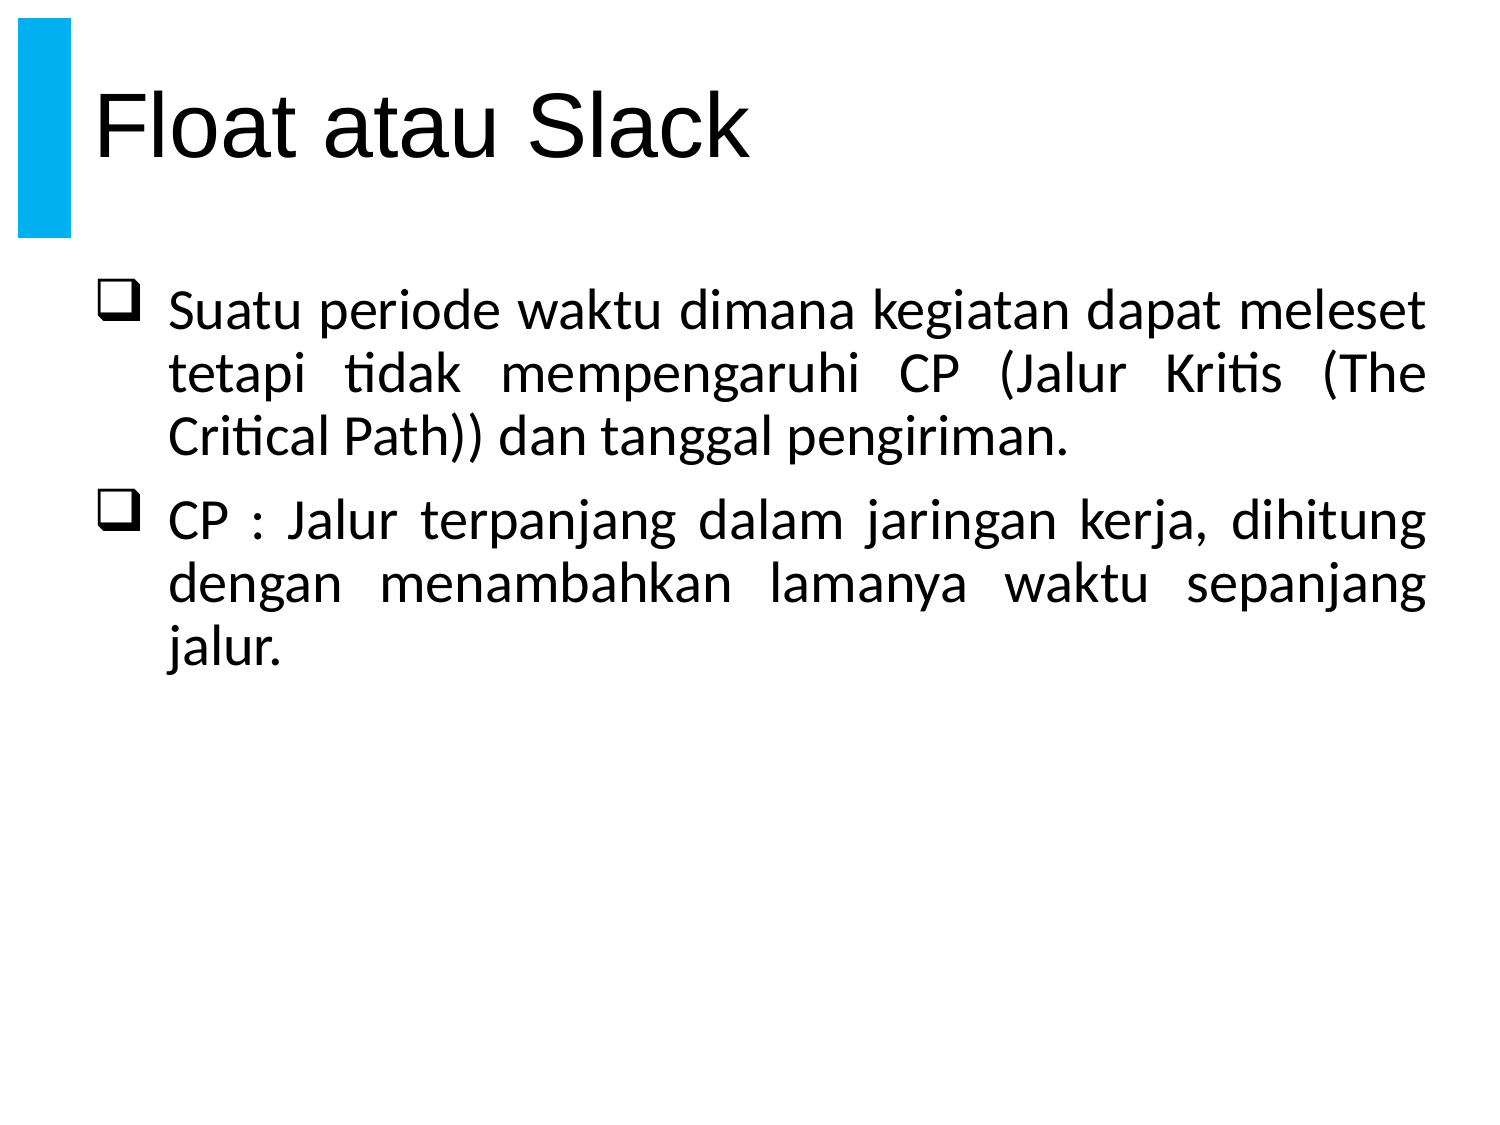

# Float atau Slack
Suatu periode waktu dimana kegiatan dapat meleset tetapi tidak mempengaruhi CP (Jalur Kritis (The Critical Path)) dan tanggal pengiriman.
CP : Jalur terpanjang dalam jaringan kerja, dihitung dengan menambahkan lamanya waktu sepanjang jalur.